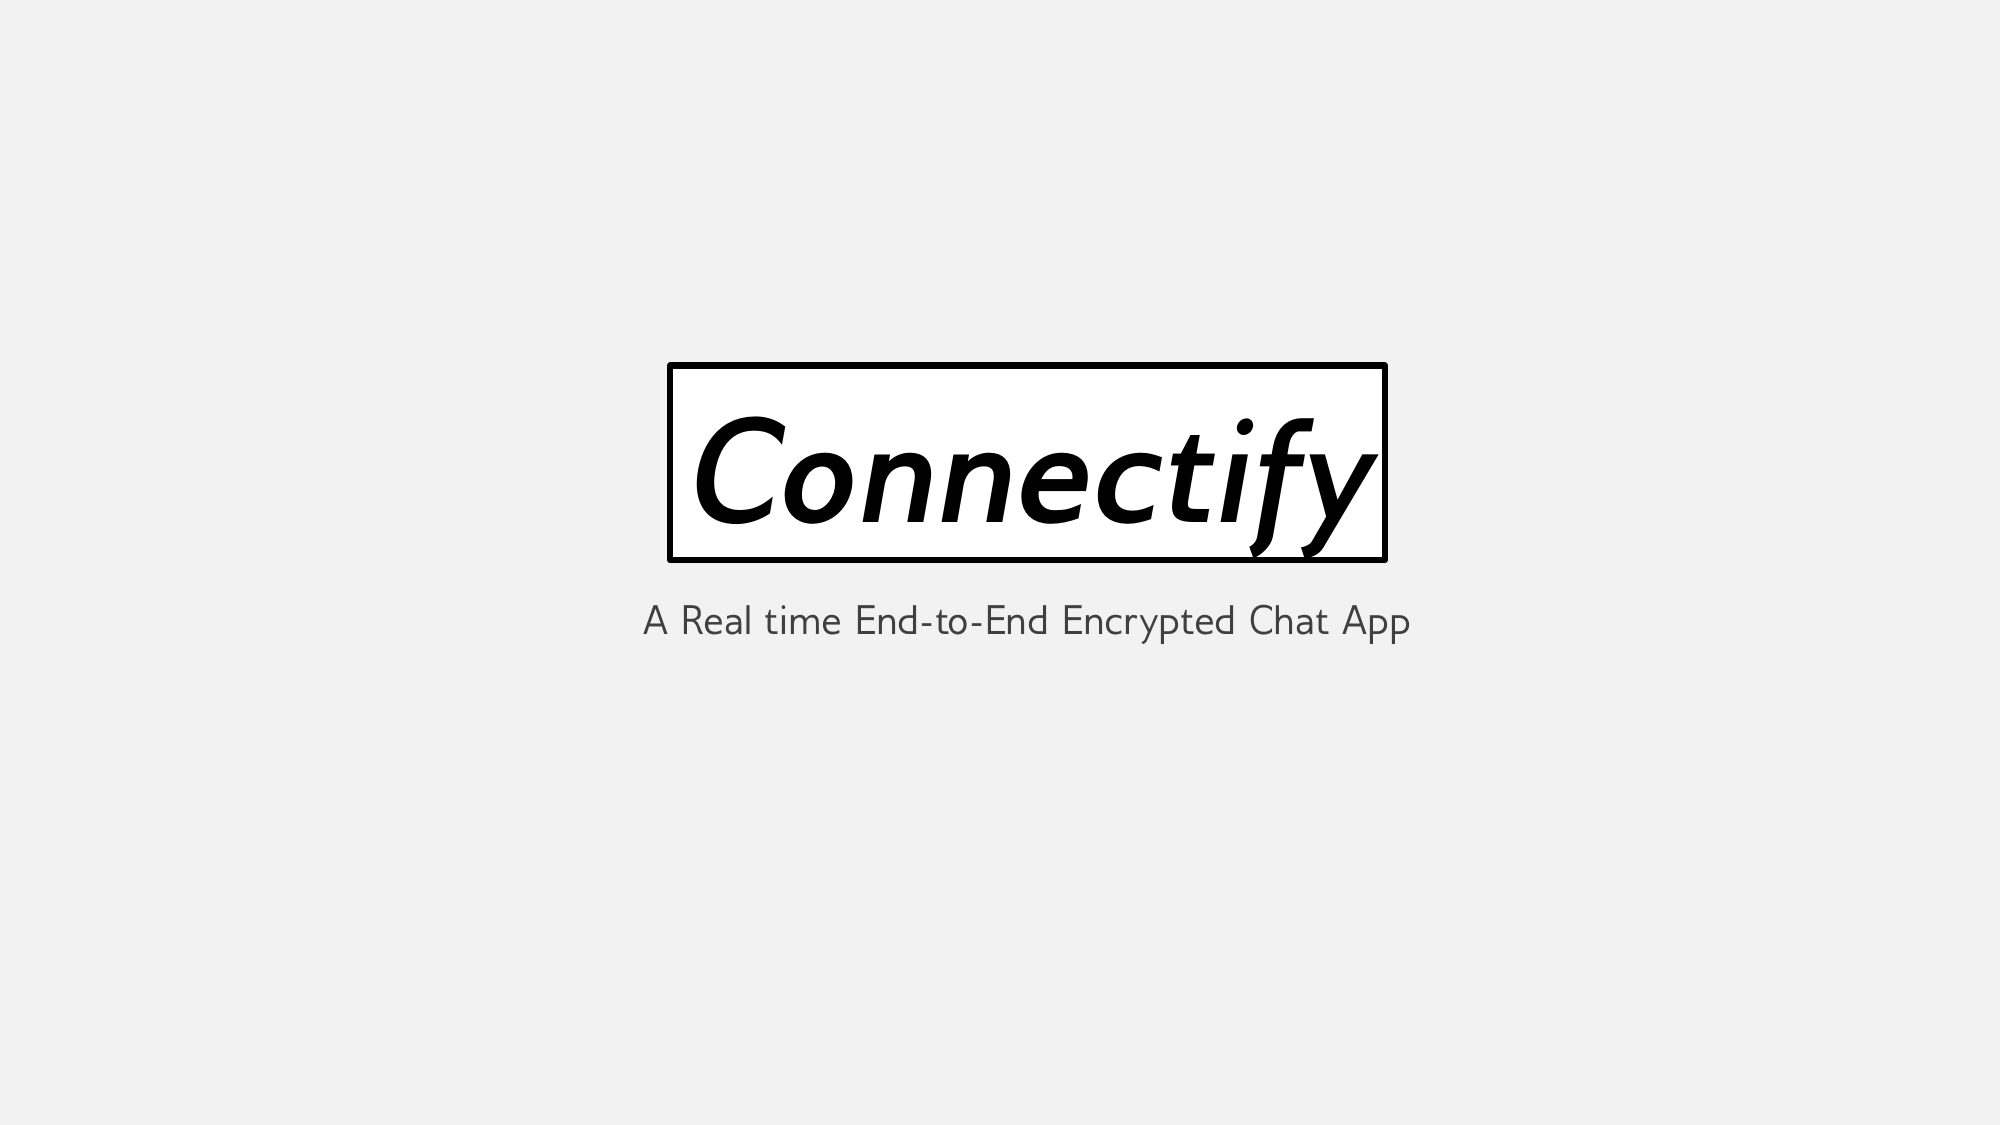

Connectify
A Real time End-to-End Encrypted Chat App